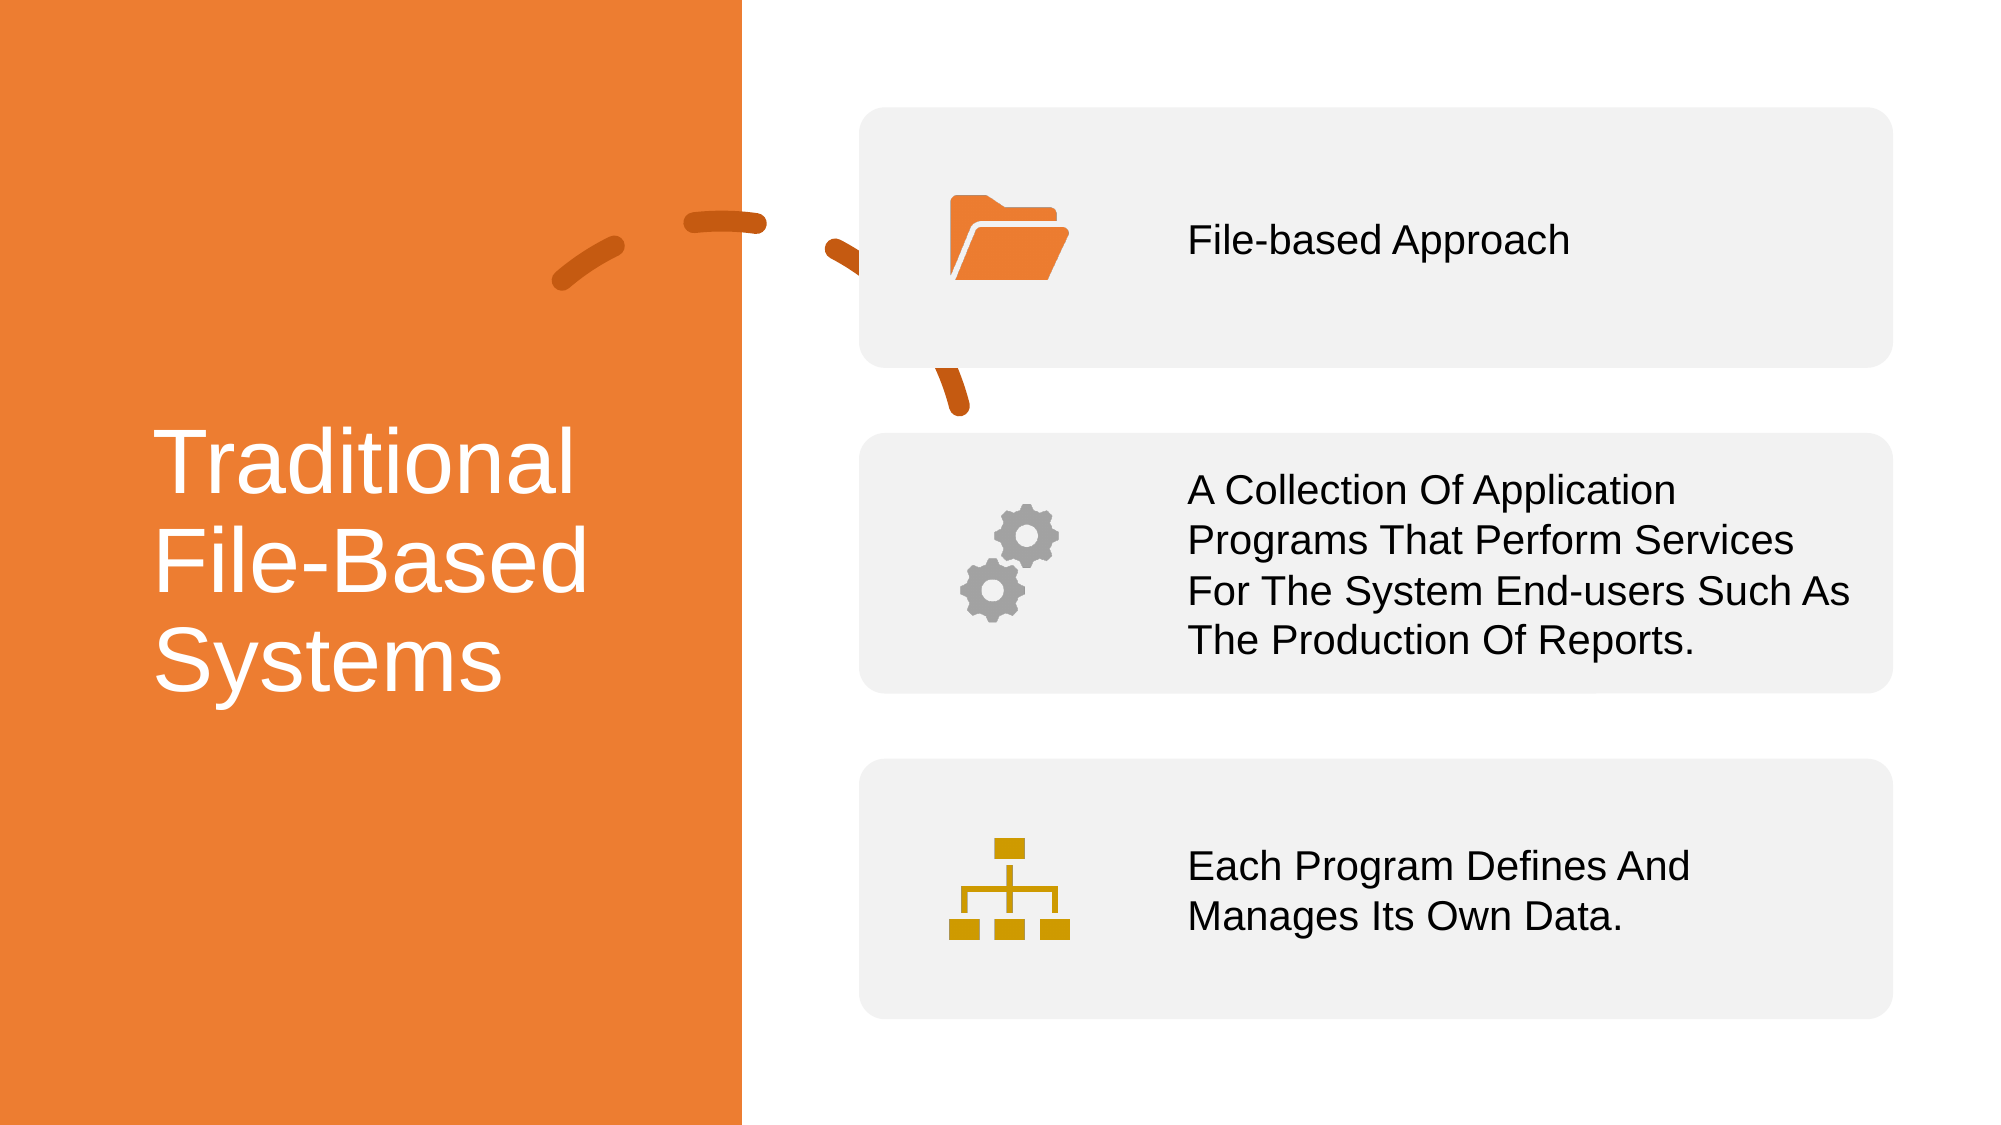

# Traditional File-Based Systems
File-based Approach
A Collection Of Application Programs That Perform Services For The System End-users Such As The Production Of Reports.
Each Program Defines And Manages Its Own Data.